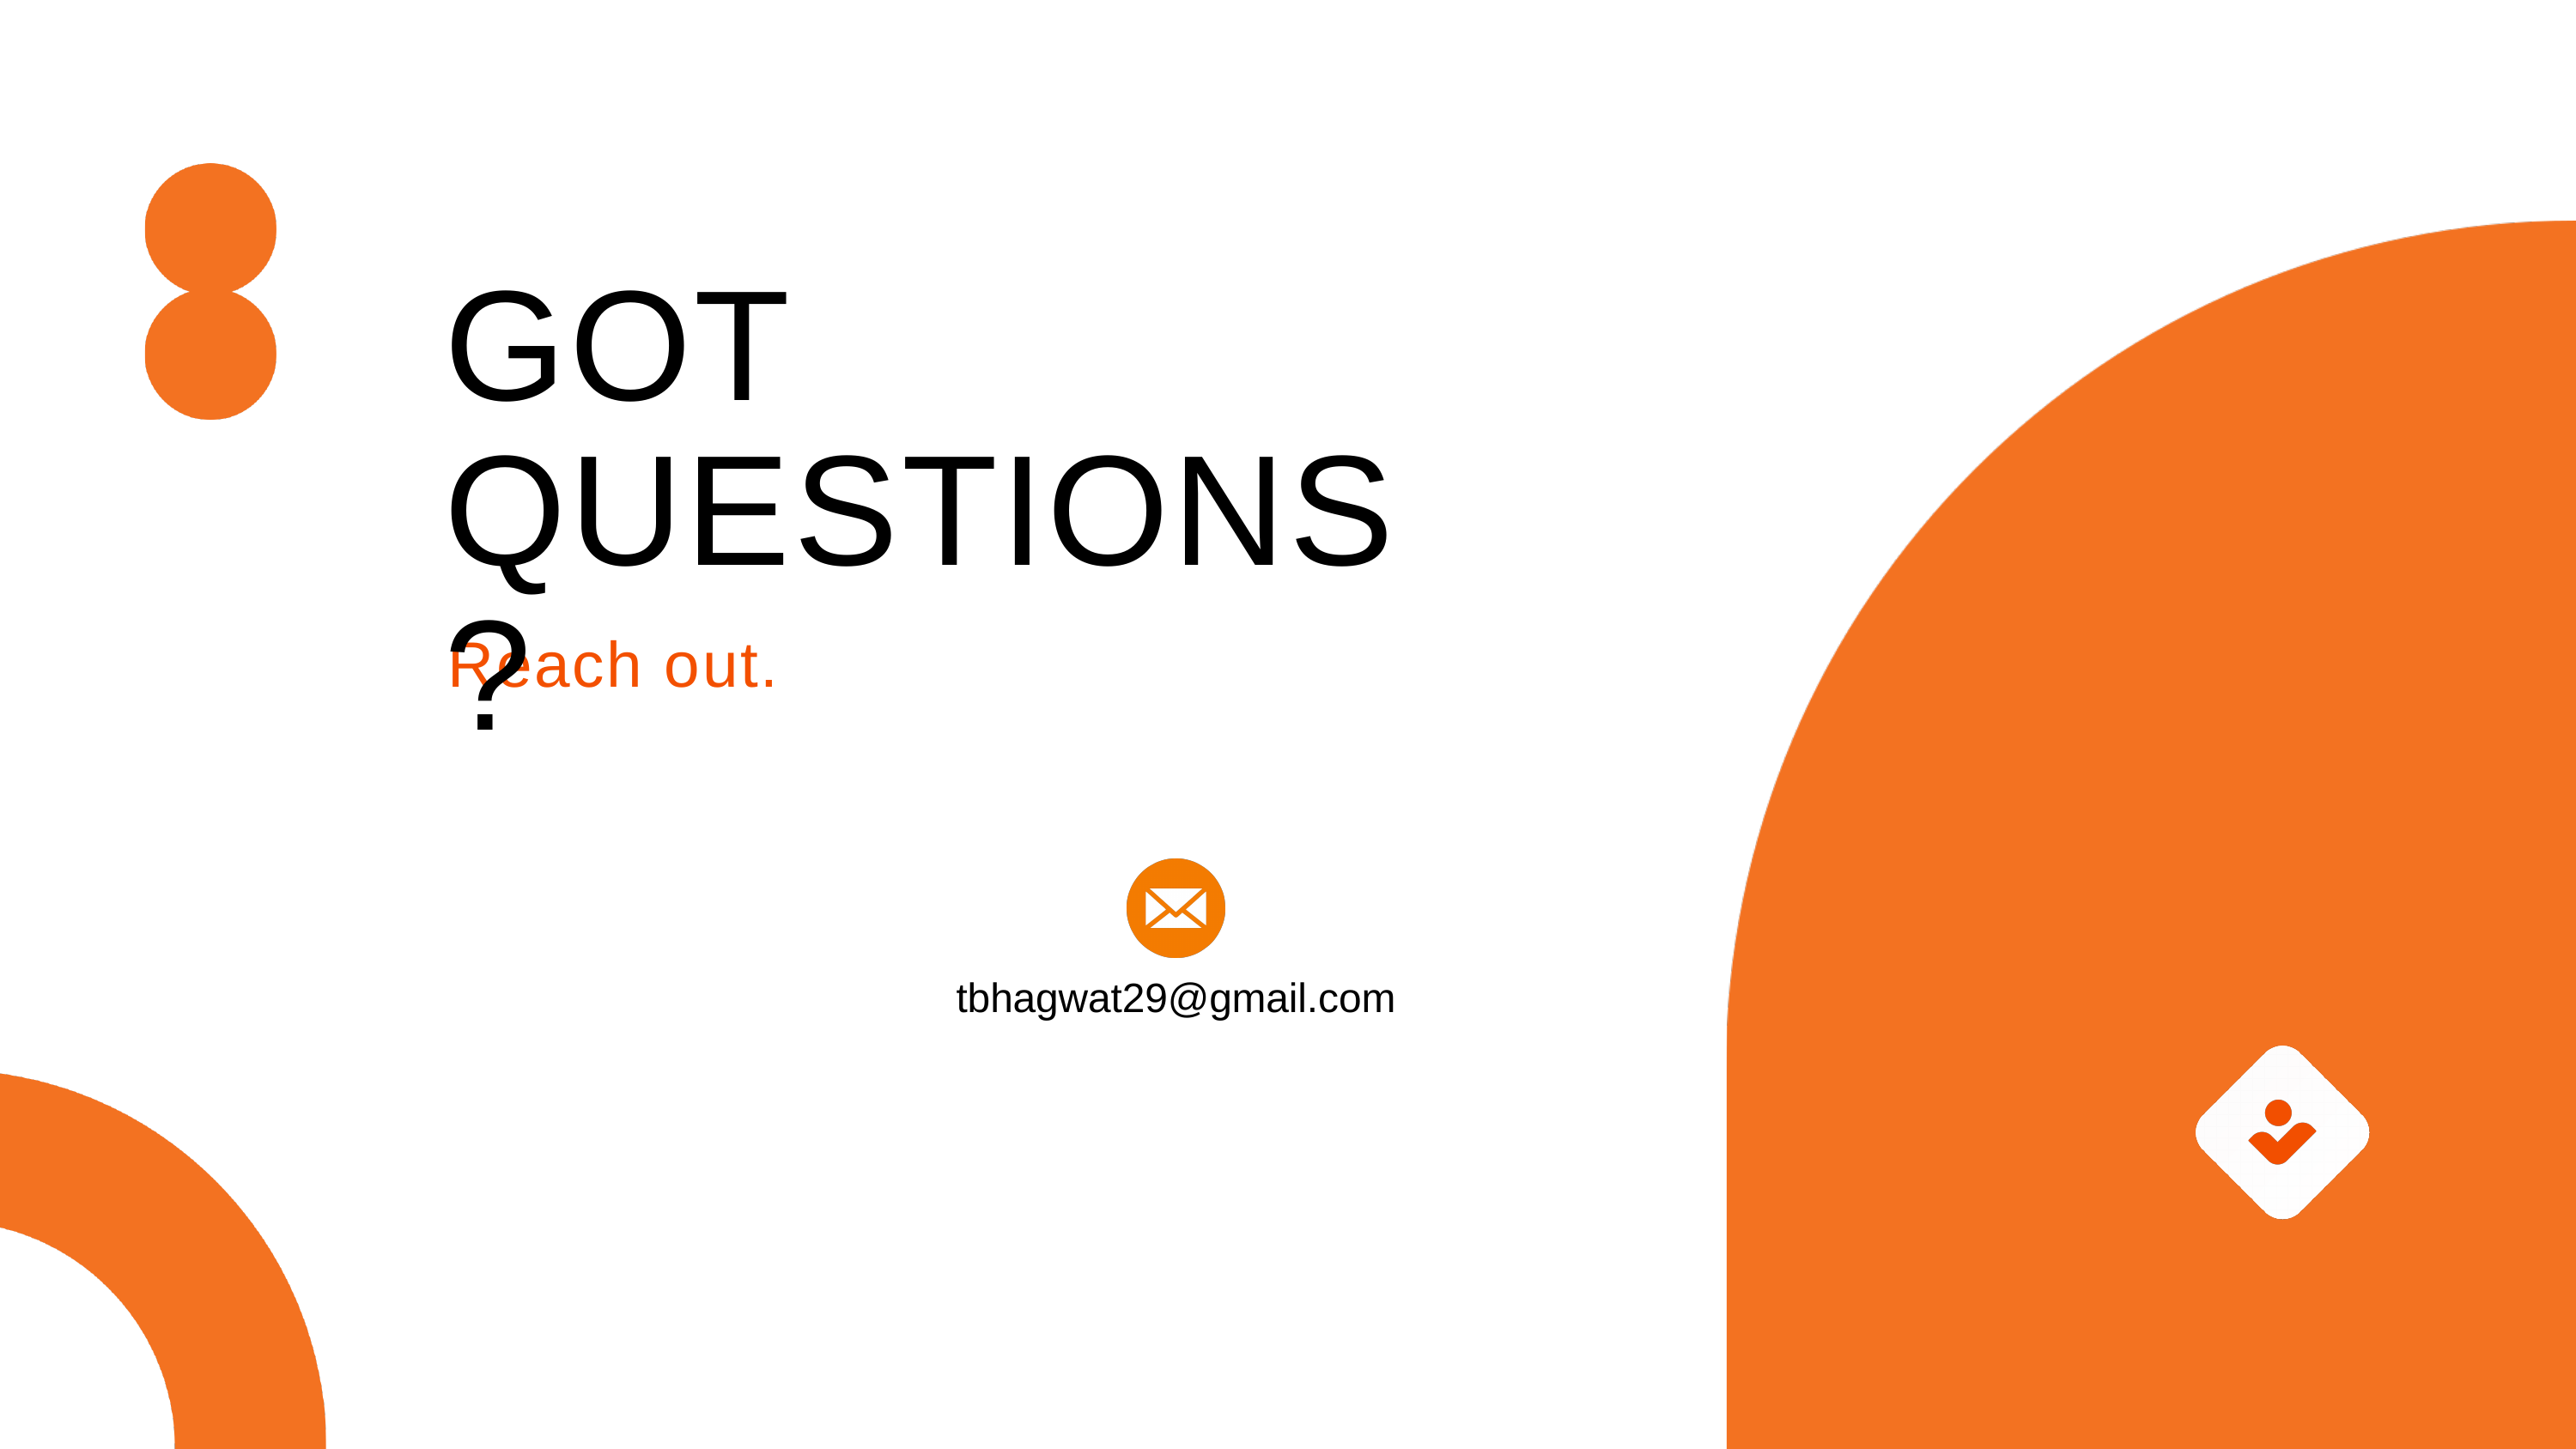

GOT QUESTIONS?
Reach out.

tbhagwat29@gmail.com

Calle Cualquiera 123, Cualquier Lugar